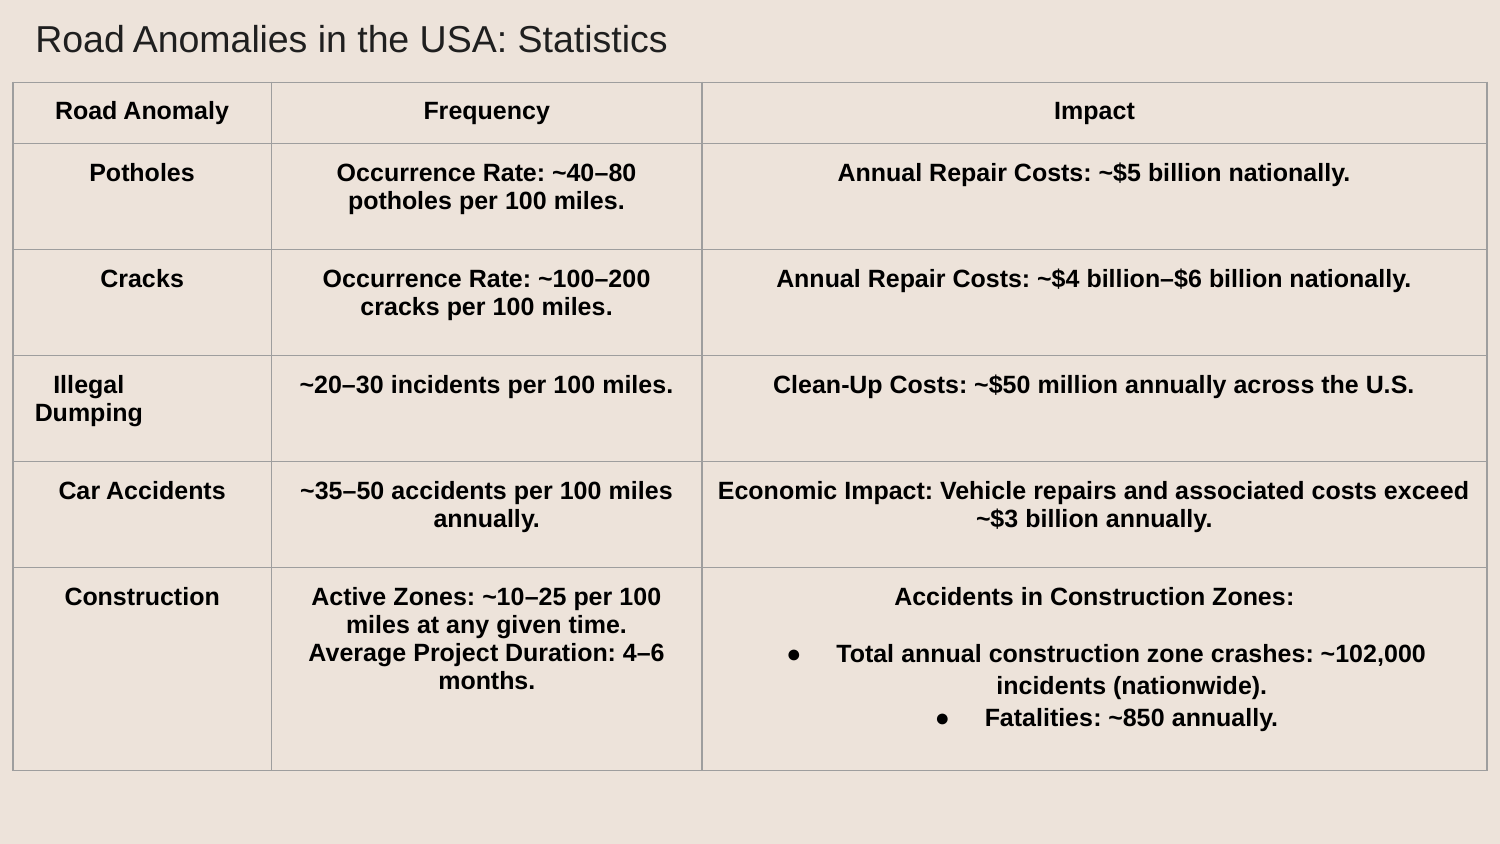

Road Anomalies in the USA: Statistics
#
| Road Anomaly | Frequency | Impact |
| --- | --- | --- |
| Potholes | Occurrence Rate: ~40–80 potholes per 100 miles. | Annual Repair Costs: ~$5 billion nationally. |
| Cracks | Occurrence Rate: ~100–200 cracks per 100 miles. | Annual Repair Costs: ~$4 billion–$6 billion nationally. |
| Illegal Dumping | ~20–30 incidents per 100 miles. | Clean-Up Costs: ~$50 million annually across the U.S. |
| Car Accidents | ~35–50 accidents per 100 miles annually. | Economic Impact: Vehicle repairs and associated costs exceed ~$3 billion annually. |
| Construction | Active Zones: ~10–25 per 100 miles at any given time. Average Project Duration: 4–6 months. | Accidents in Construction Zones: Total annual construction zone crashes: ~102,000 incidents (nationwide). Fatalities: ~850 annually. |